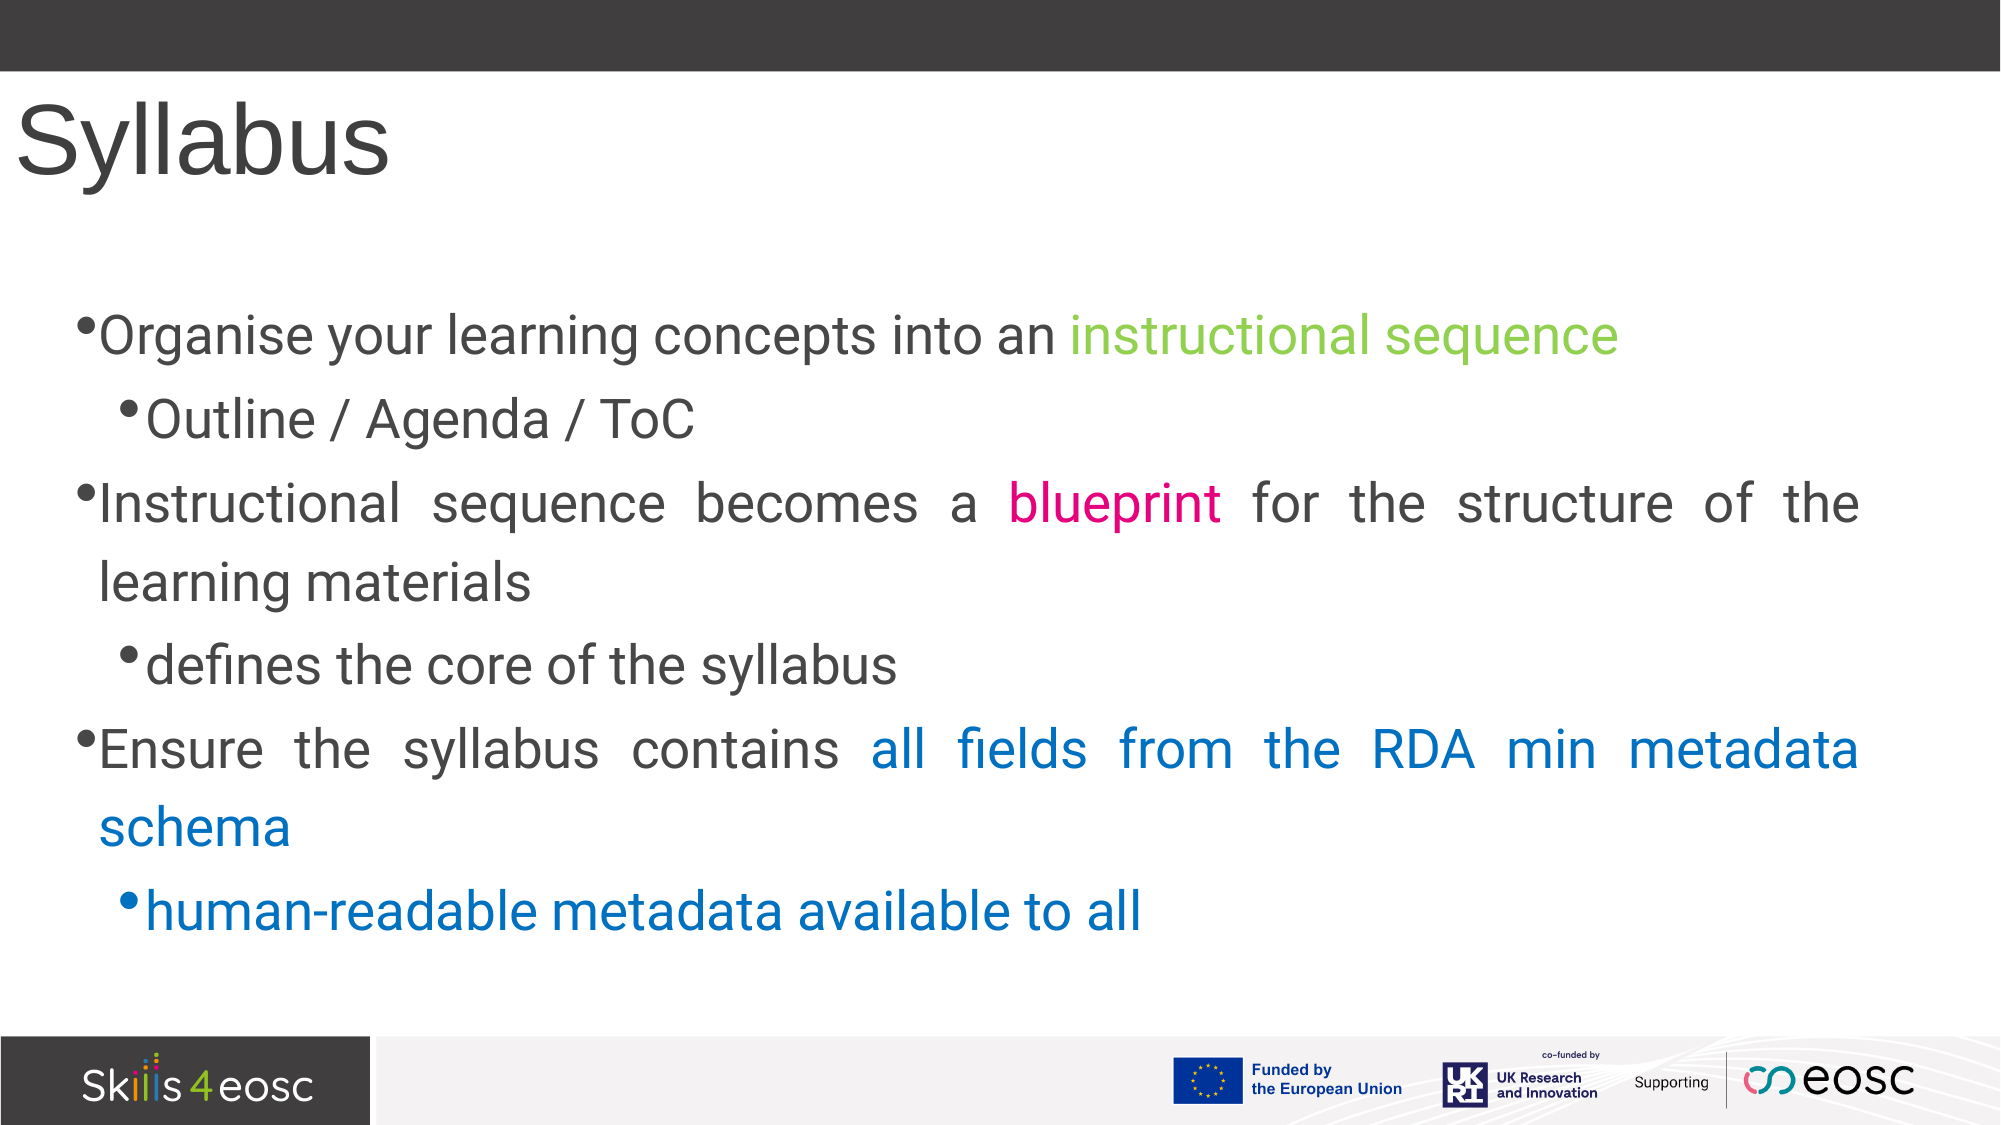

# Syllabus
Organise your learning concepts into an instructional sequence
Outline / Agenda / ToC
Instructional sequence becomes a blueprint for the structure of the learning materials
defines the core of the syllabus
Ensure the syllabus contains all fields from the RDA min metadata schema
human-readable metadata available to all